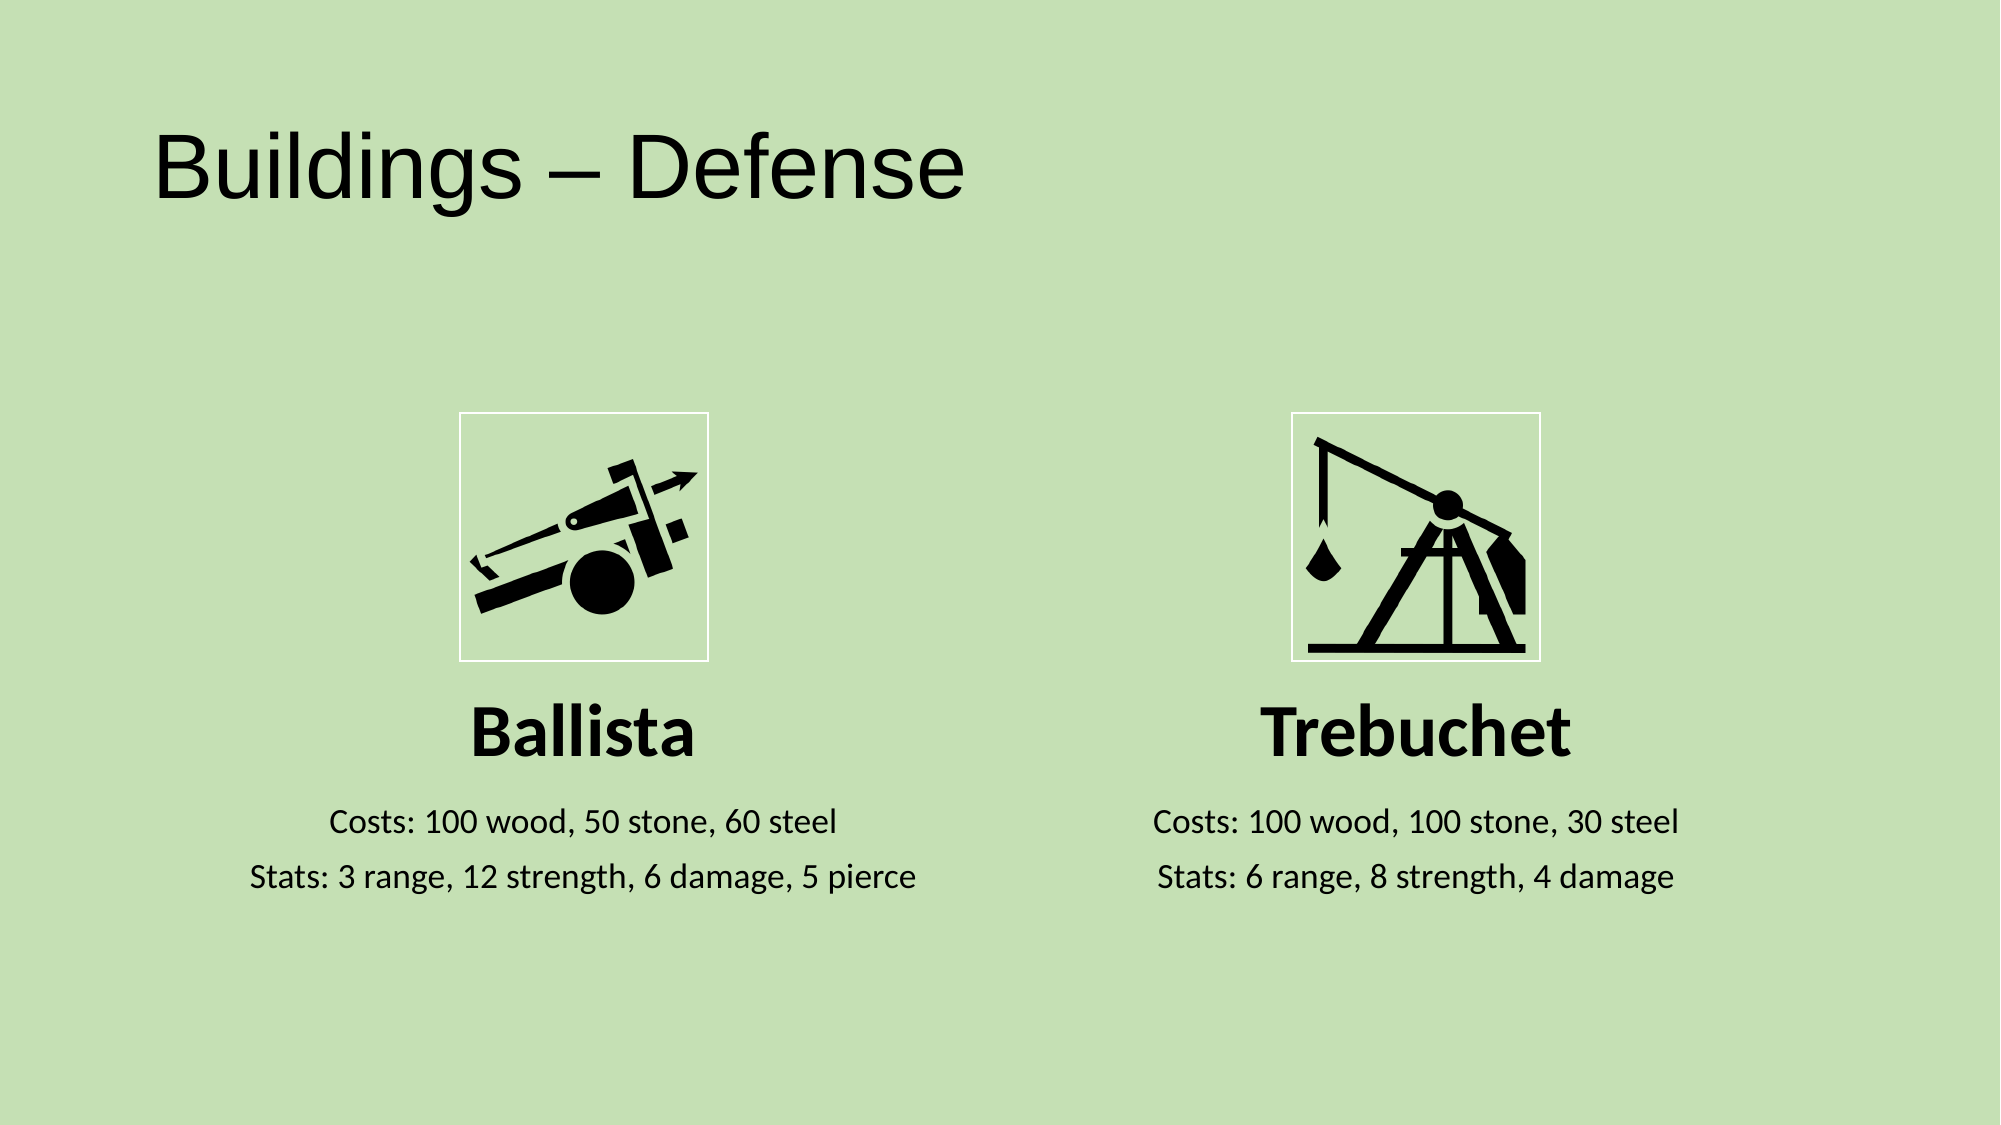

# Buildings – Defense
Ballista
Costs: 100 wood, 50 stone, 60 steel
Stats: 3 range, 12 strength, 6 damage, 5 pierce
Trebuchet
Costs: 100 wood, 100 stone, 30 steel
Stats: 6 range, 8 strength, 4 damage